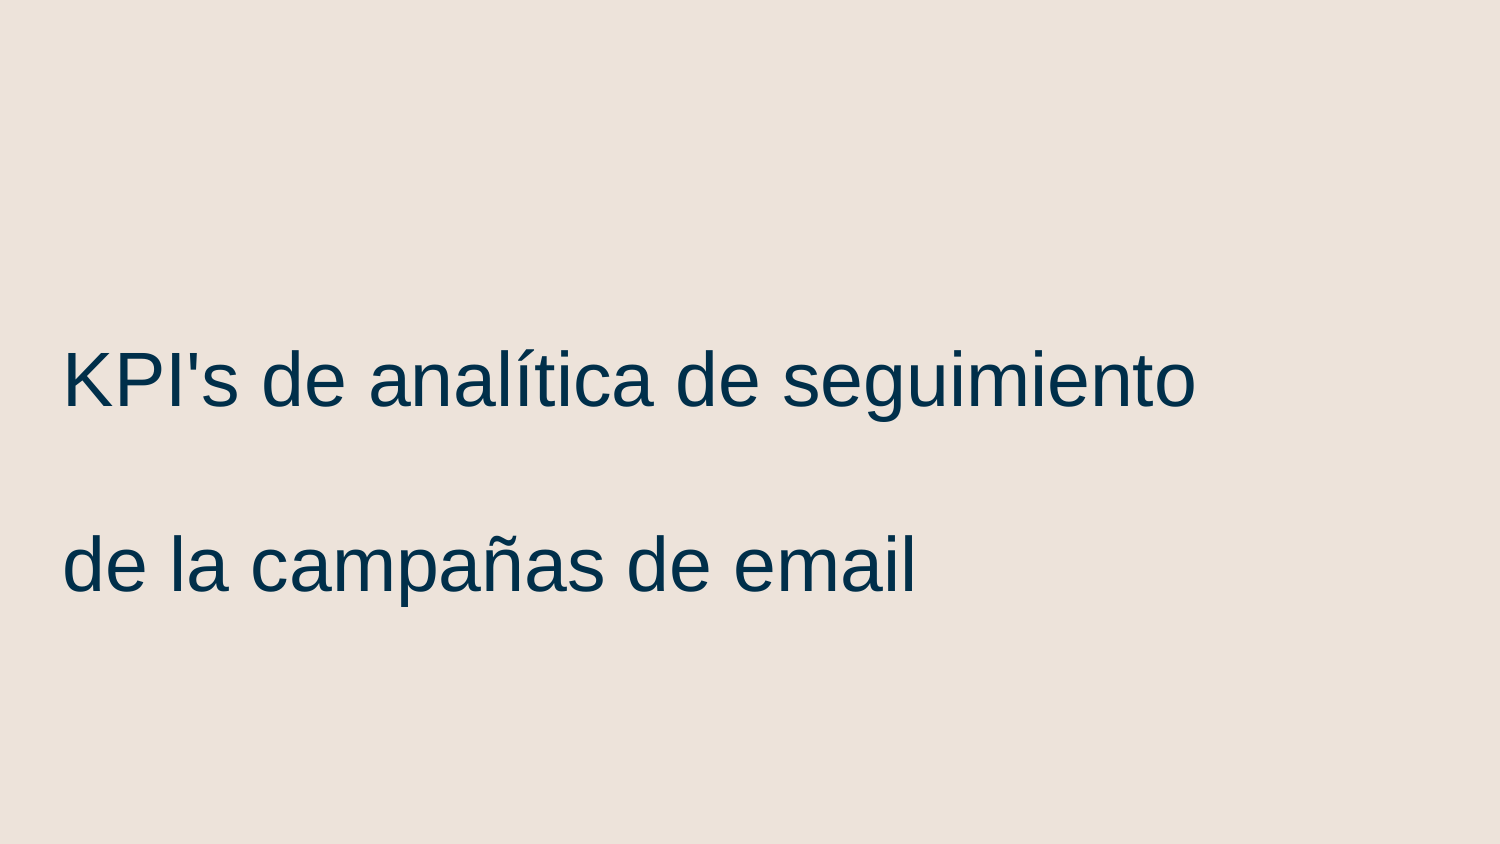

# KPI's de analítica de seguimiento de la campañas de email